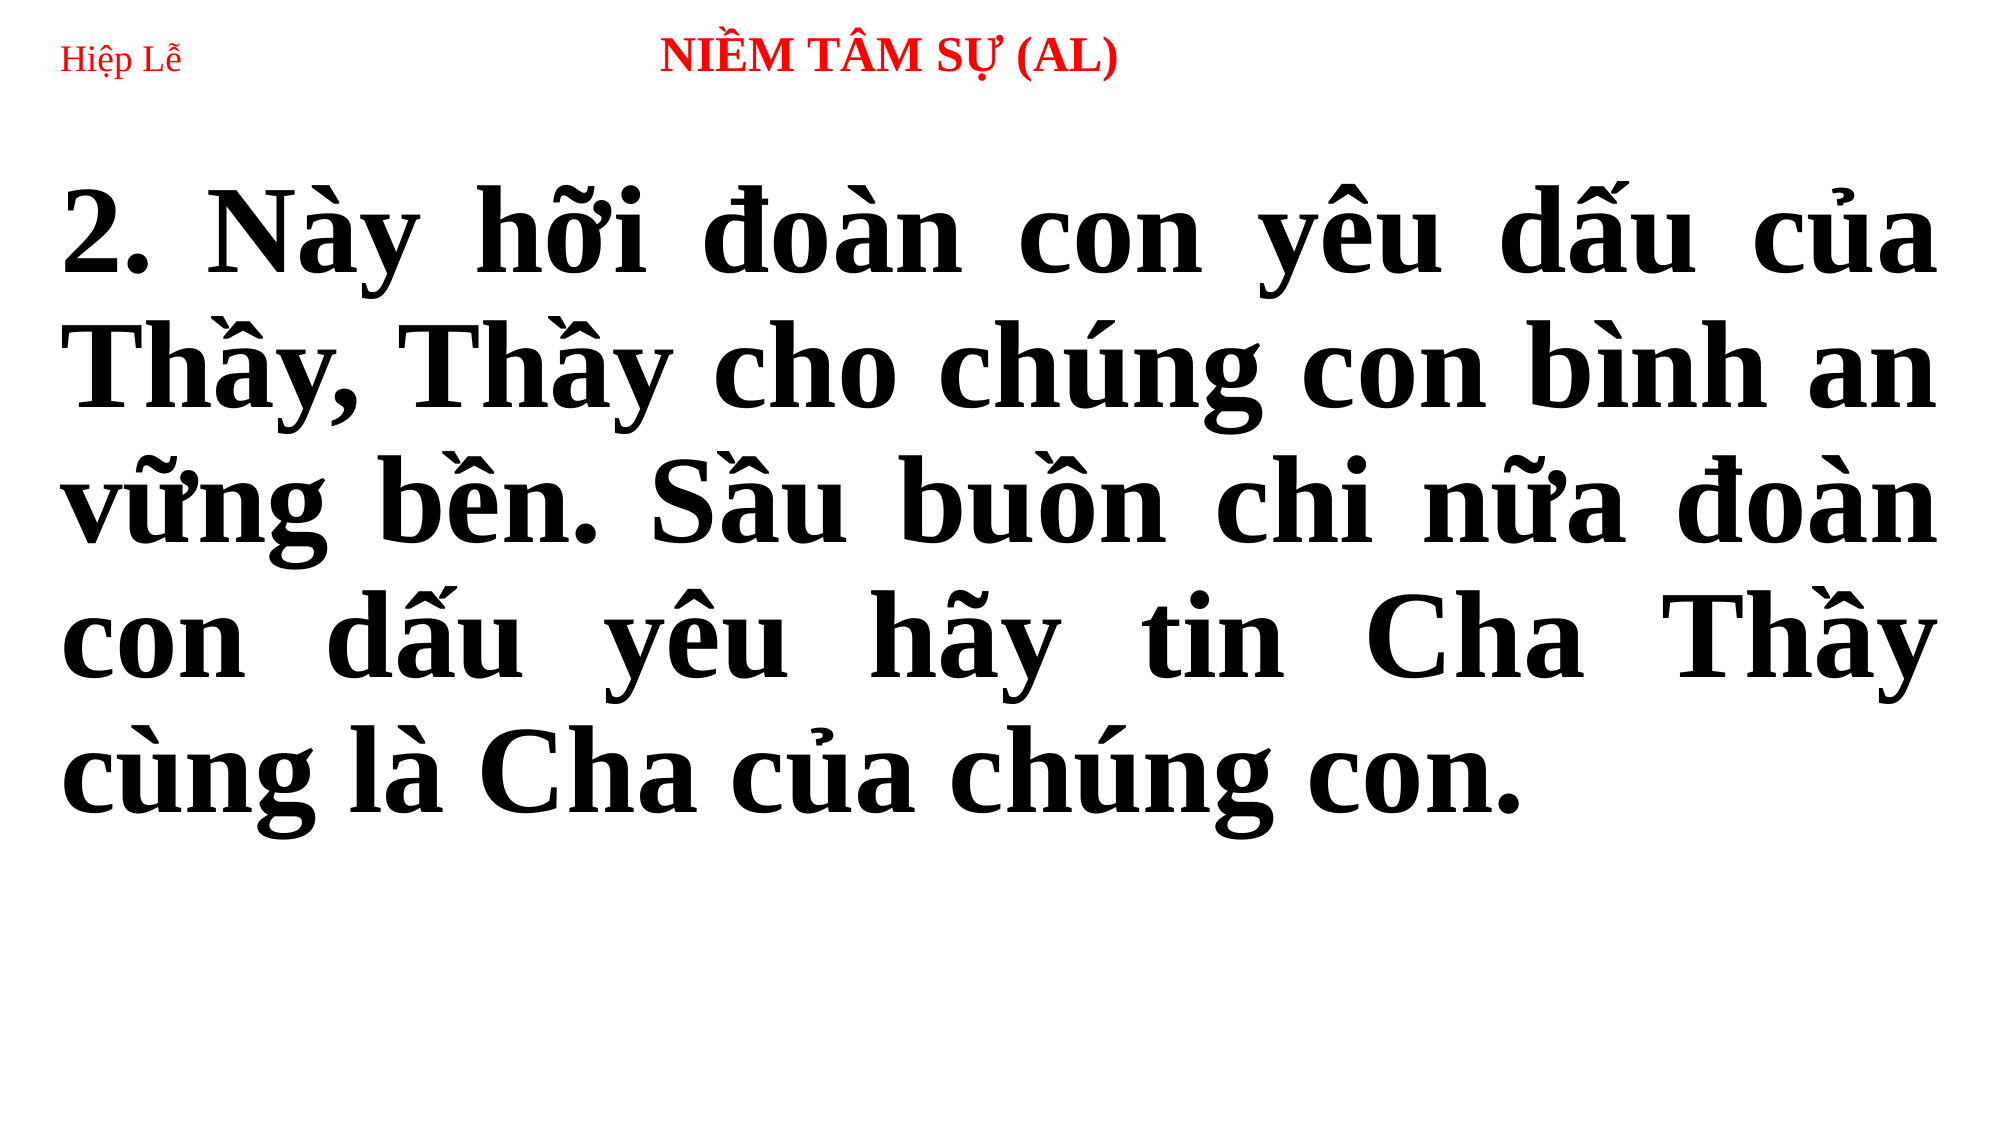

# Hiệp Lễ                    		NIỀM TÂM SỰ (AL)
2. Này hỡi đoàn con yêu dấu của Thầy, Thầy cho chúng con bình an vững bền. Sầu buồn chi nữa đoàn con dấu yêu hãy tin Cha Thầy cùng là Cha của chúng con.